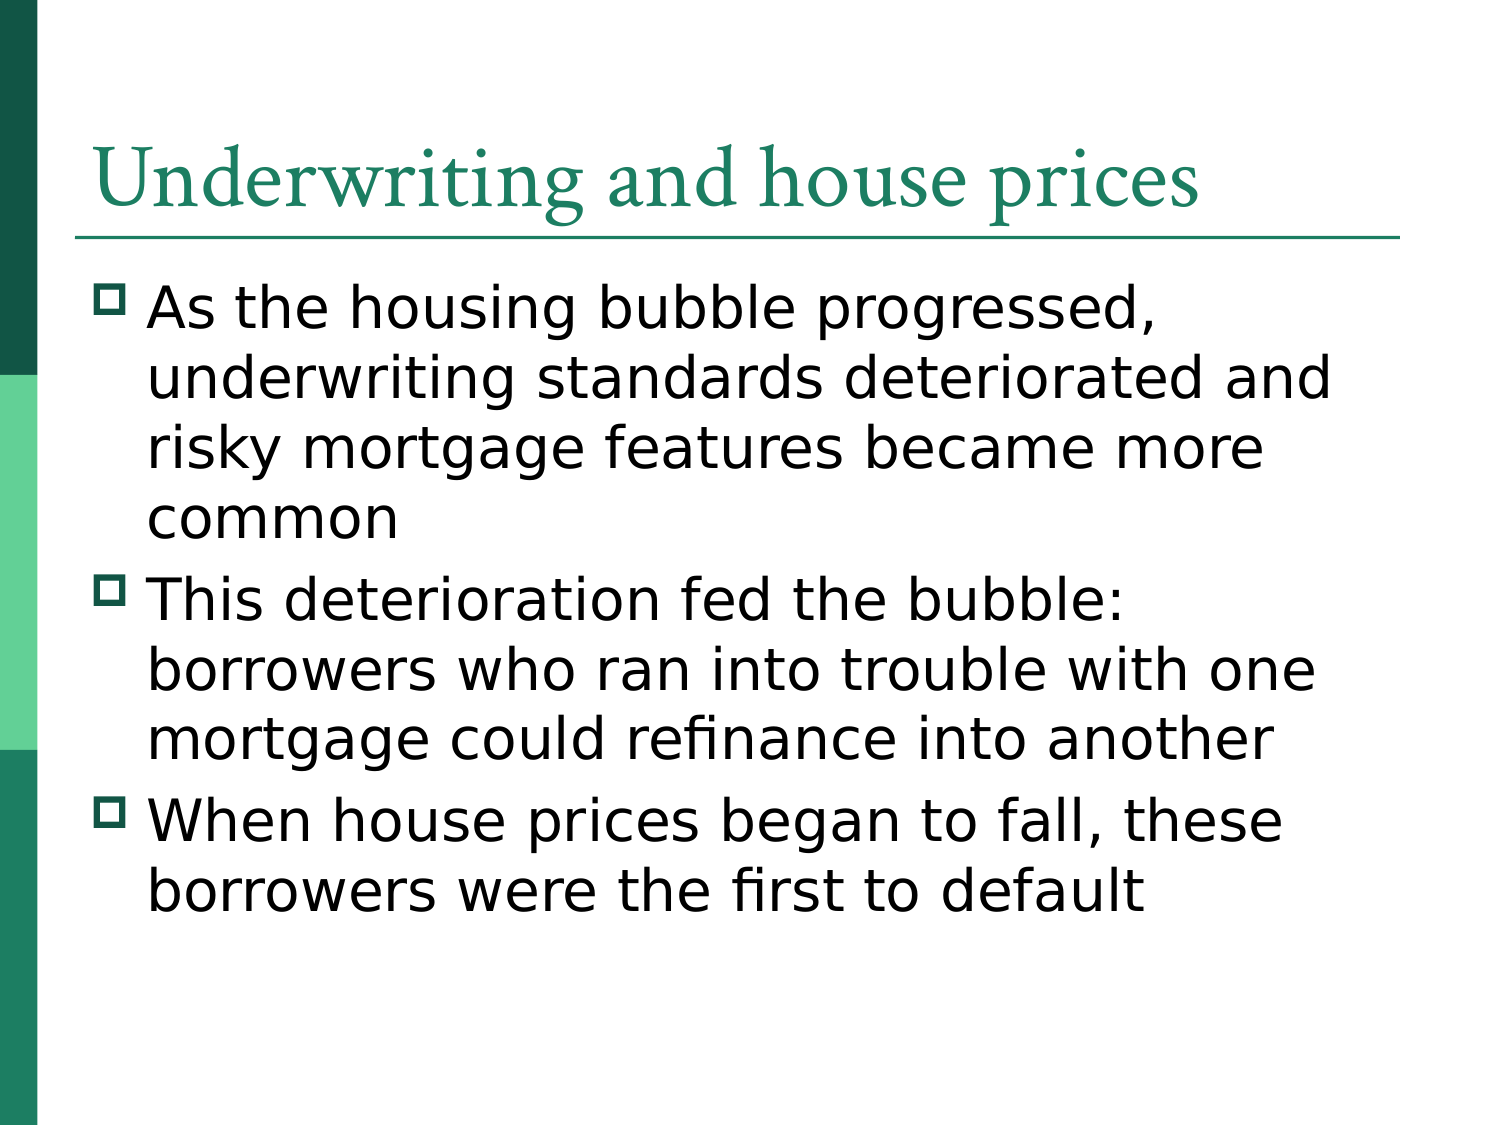

# Underwriting and house prices
As the housing bubble progressed, underwriting standards deteriorated and risky mortgage features became more common
This deterioration fed the bubble: borrowers who ran into trouble with one mortgage could refinance into another
When house prices began to fall, these borrowers were the first to default